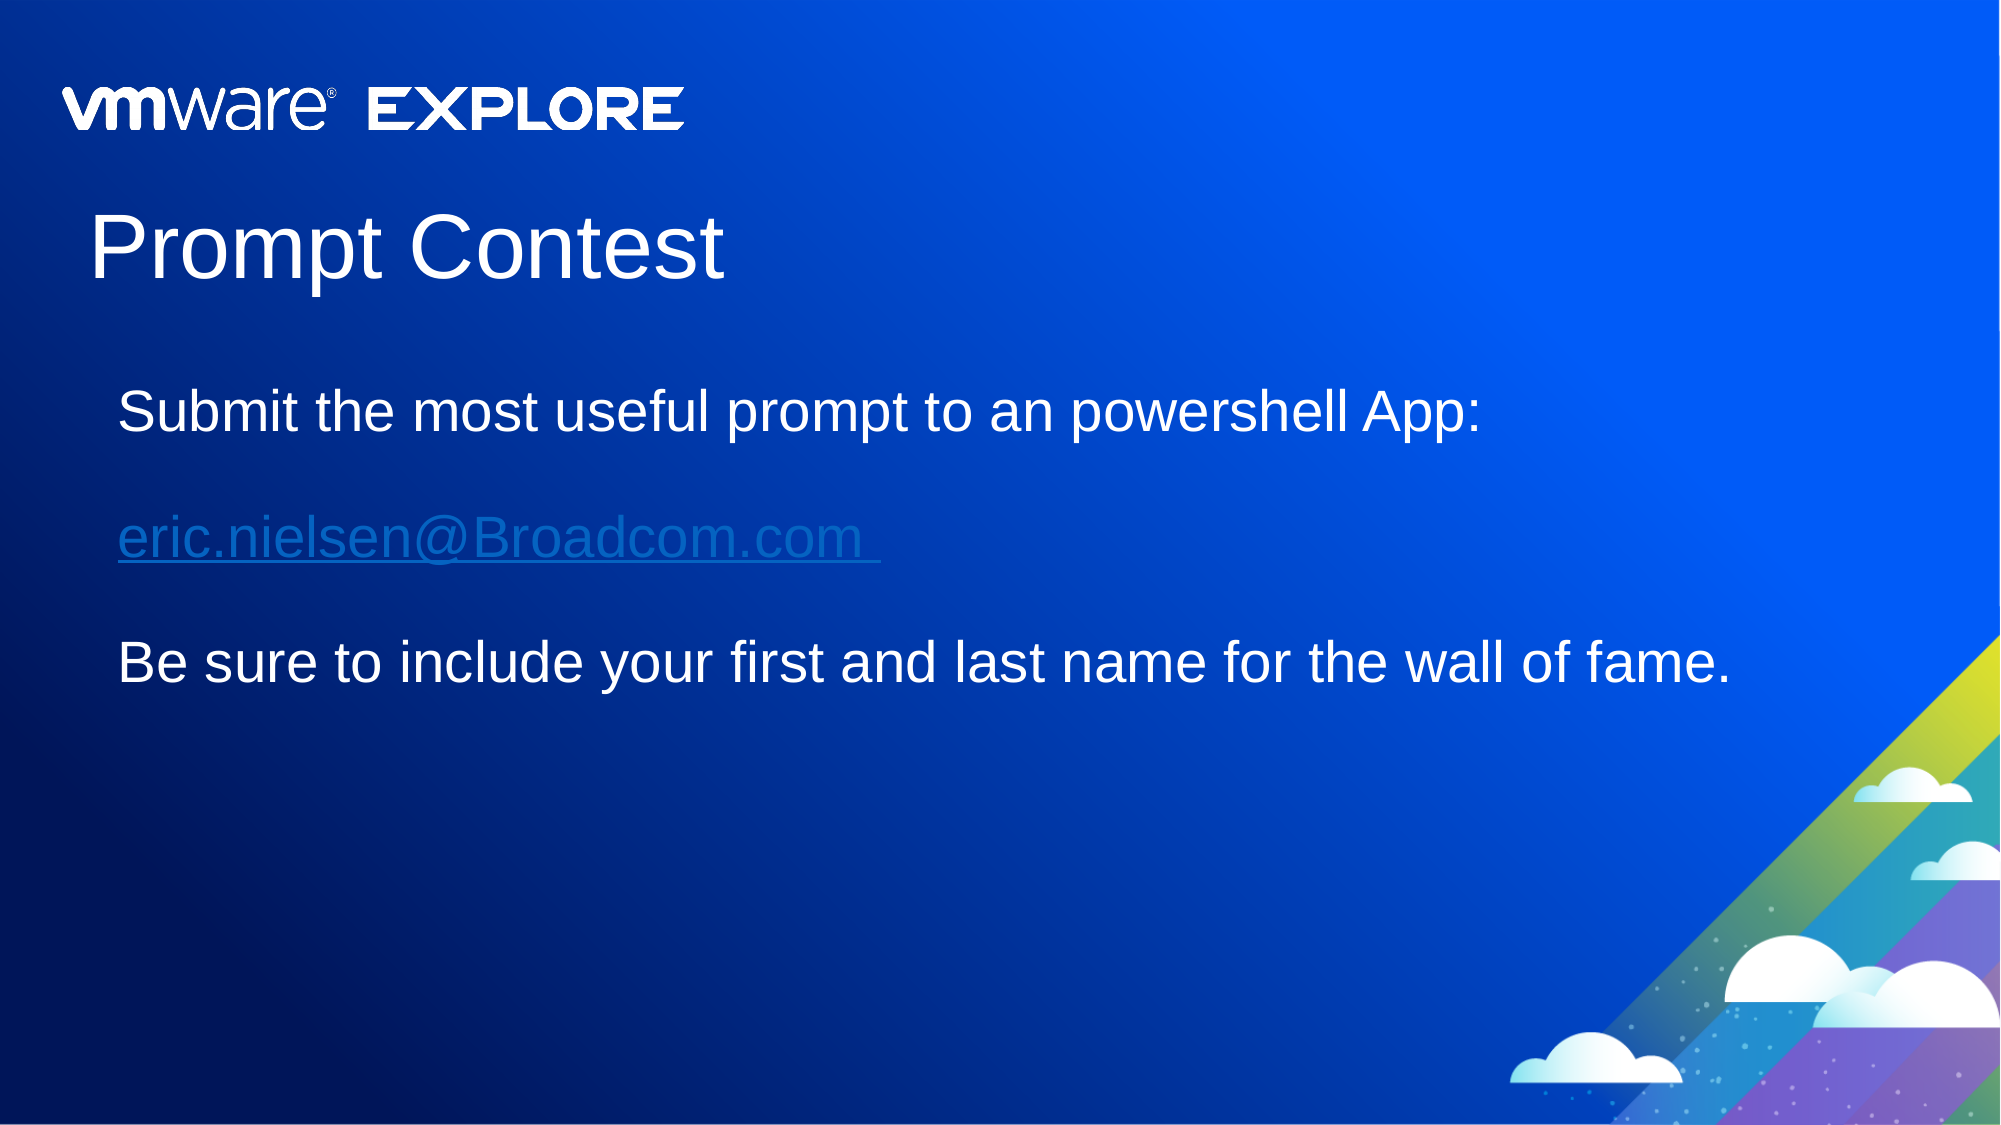

# Prompt Contest
Submit the most useful prompt to an powershell App:

eric.nielsen@Broadcom.com

Be sure to include your first and last name for the wall of fame.